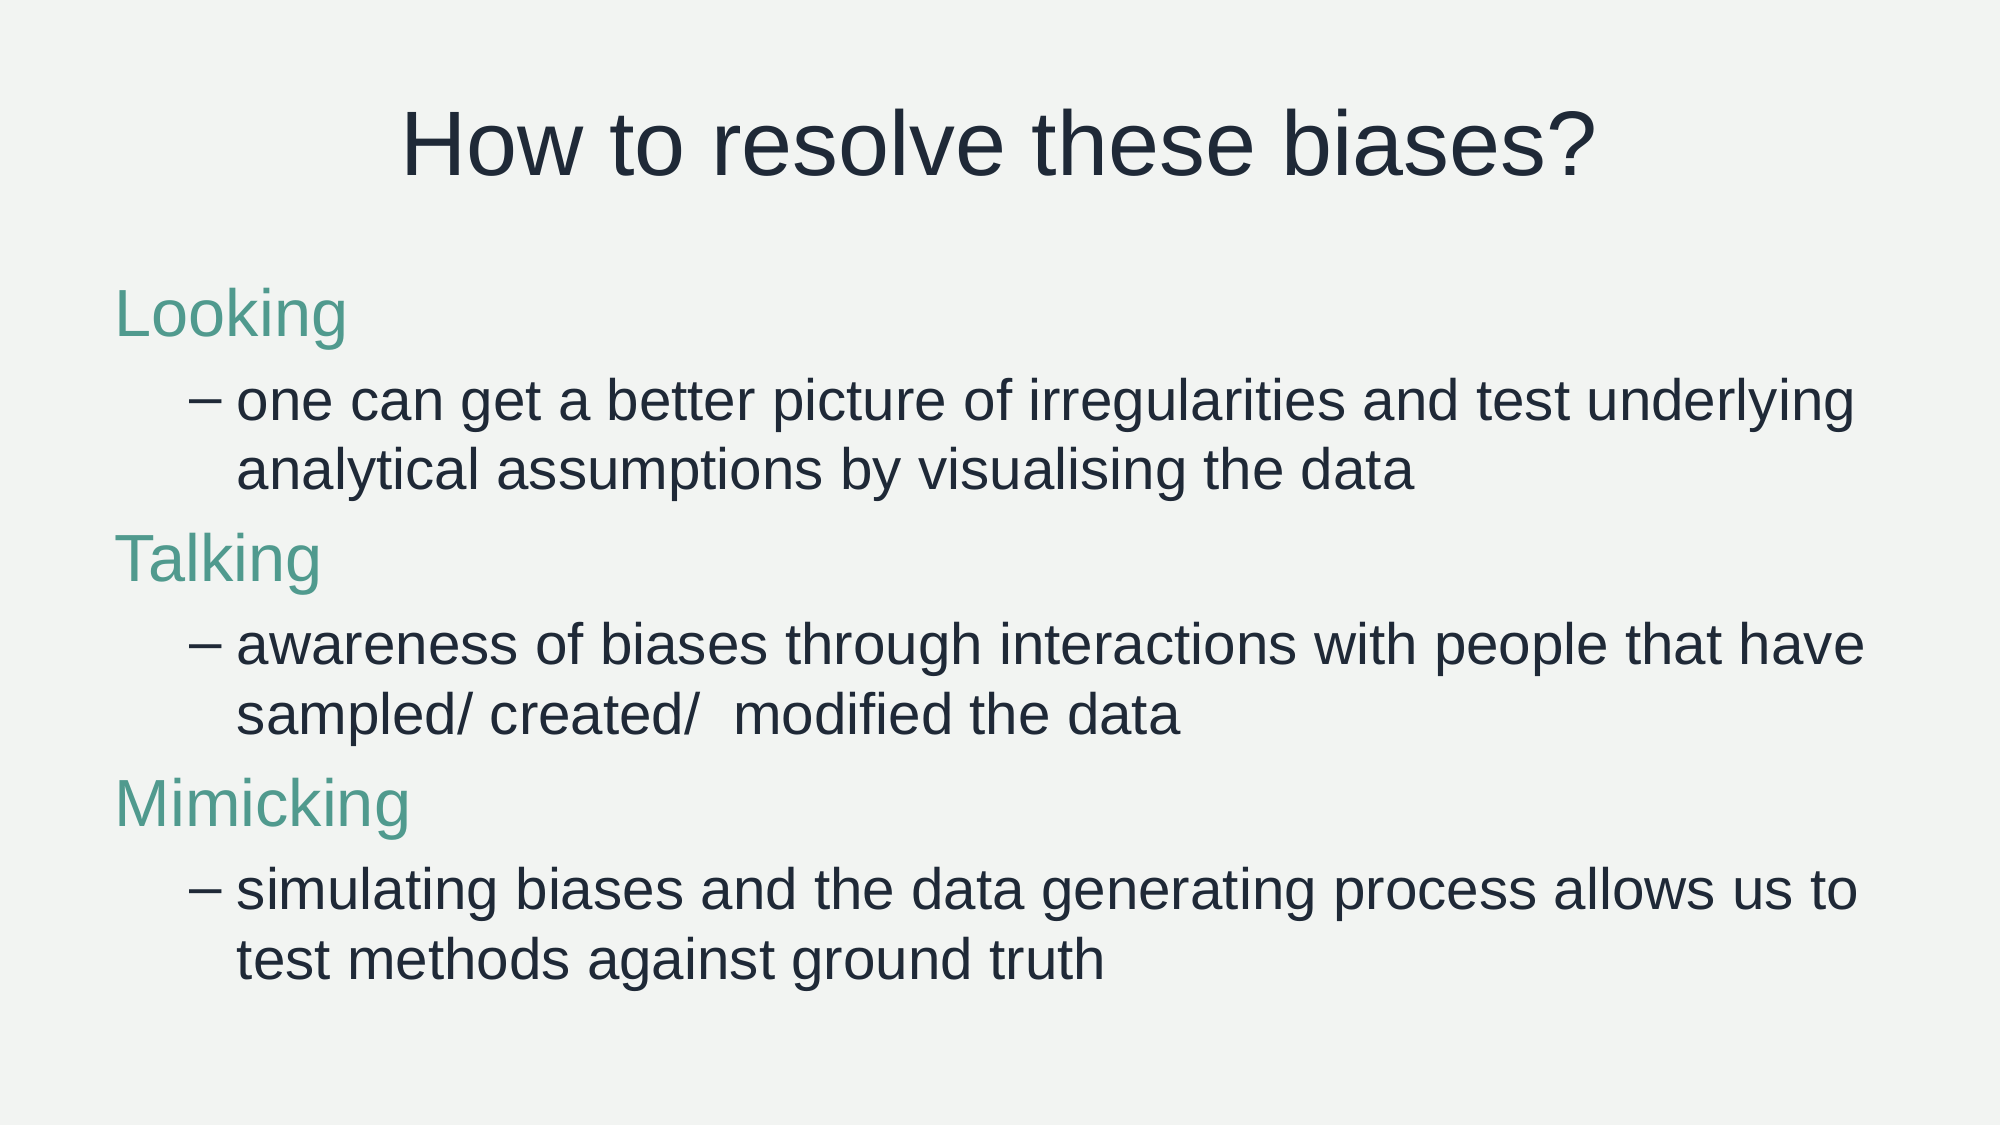

# How to resolve these biases?
Looking
one can get a better picture of irregularities and test underlying analytical assumptions by visualising the data
Talking
awareness of biases through interactions with people that have sampled/ created/  modified the data
Mimicking
simulating biases and the data generating process allows us to test methods against ground truth